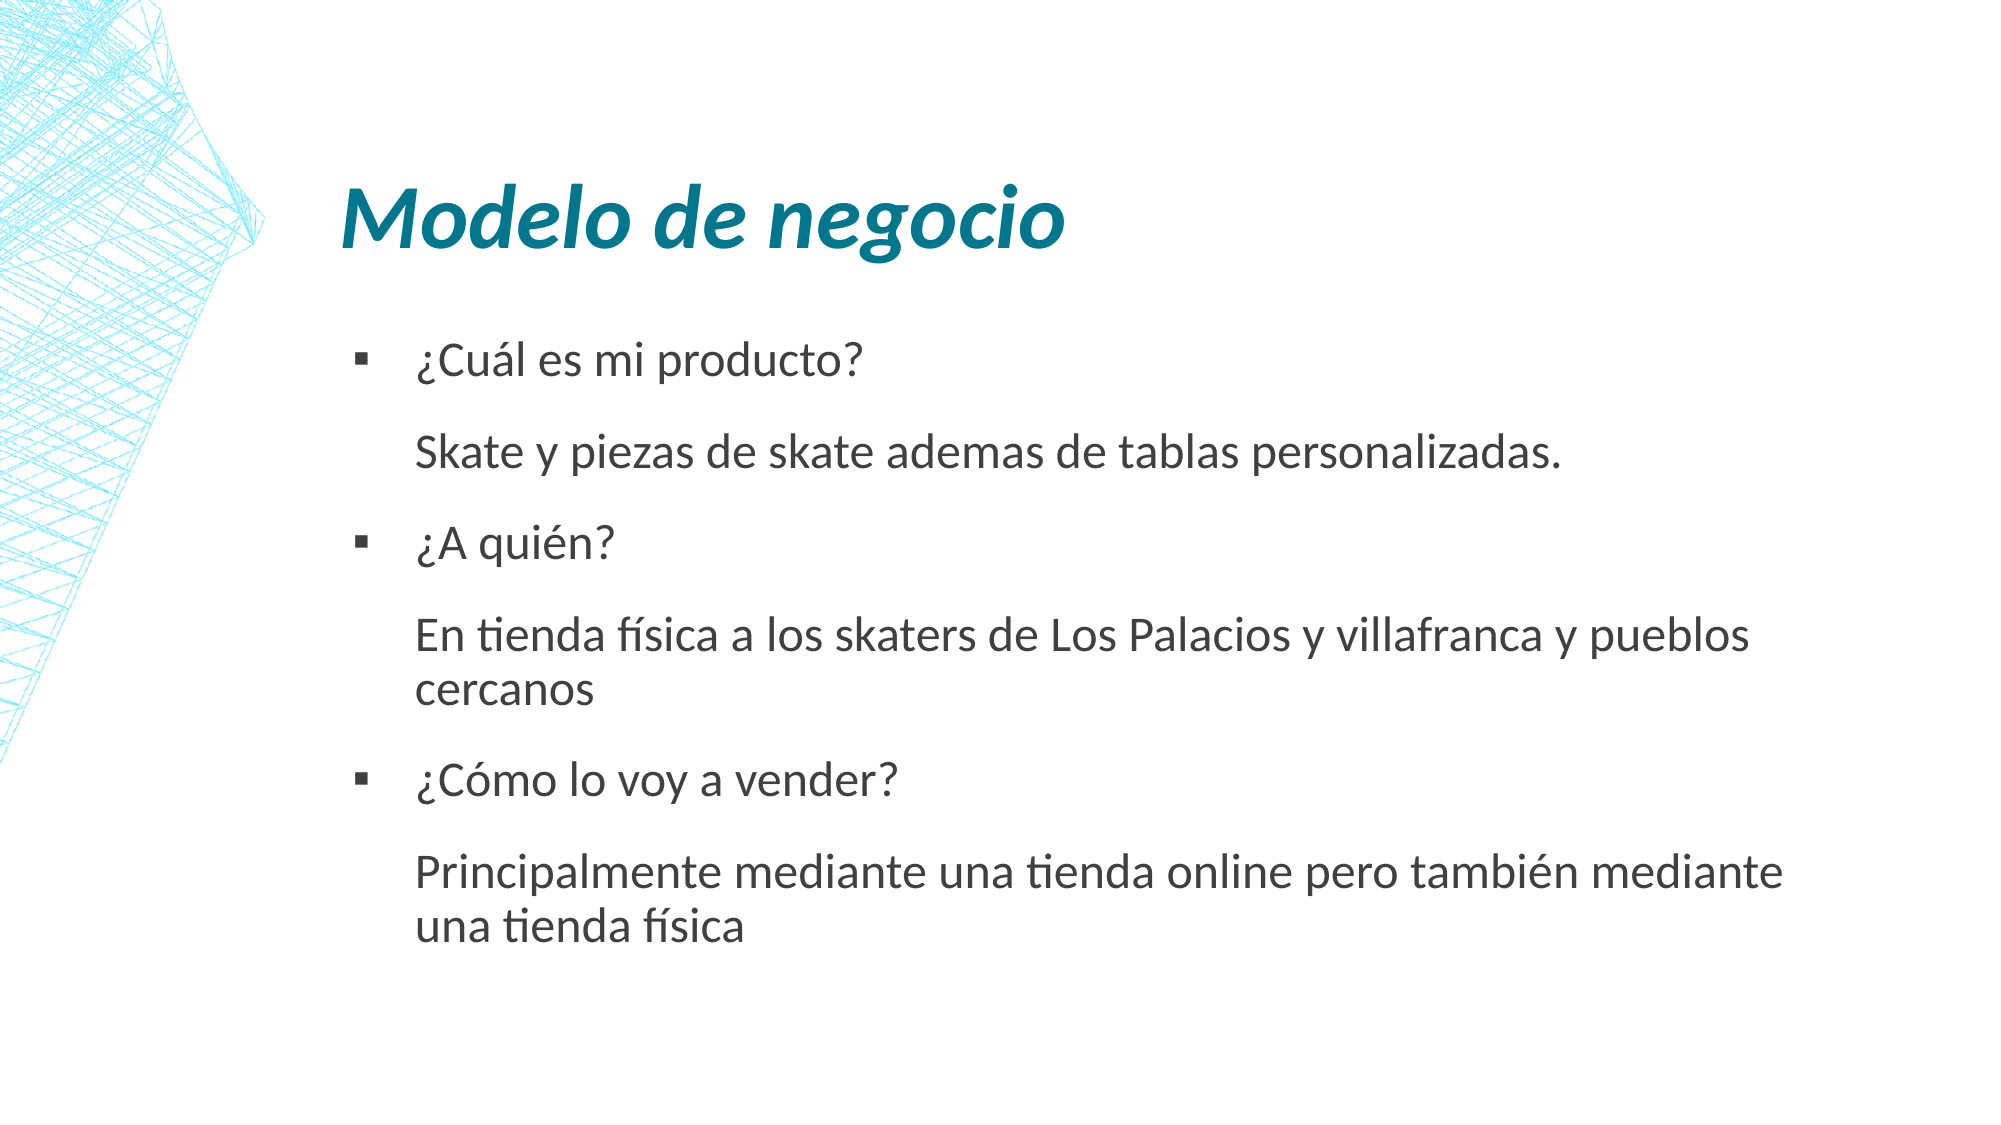

# Modelo de negocio
¿Cuál es mi producto?
Skate y piezas de skate ademas de tablas personalizadas.
¿A quién?
En tienda física a los skaters de Los Palacios y villafranca y pueblos cercanos
¿Cómo lo voy a vender?
Principalmente mediante una tienda online pero también mediante una tienda física